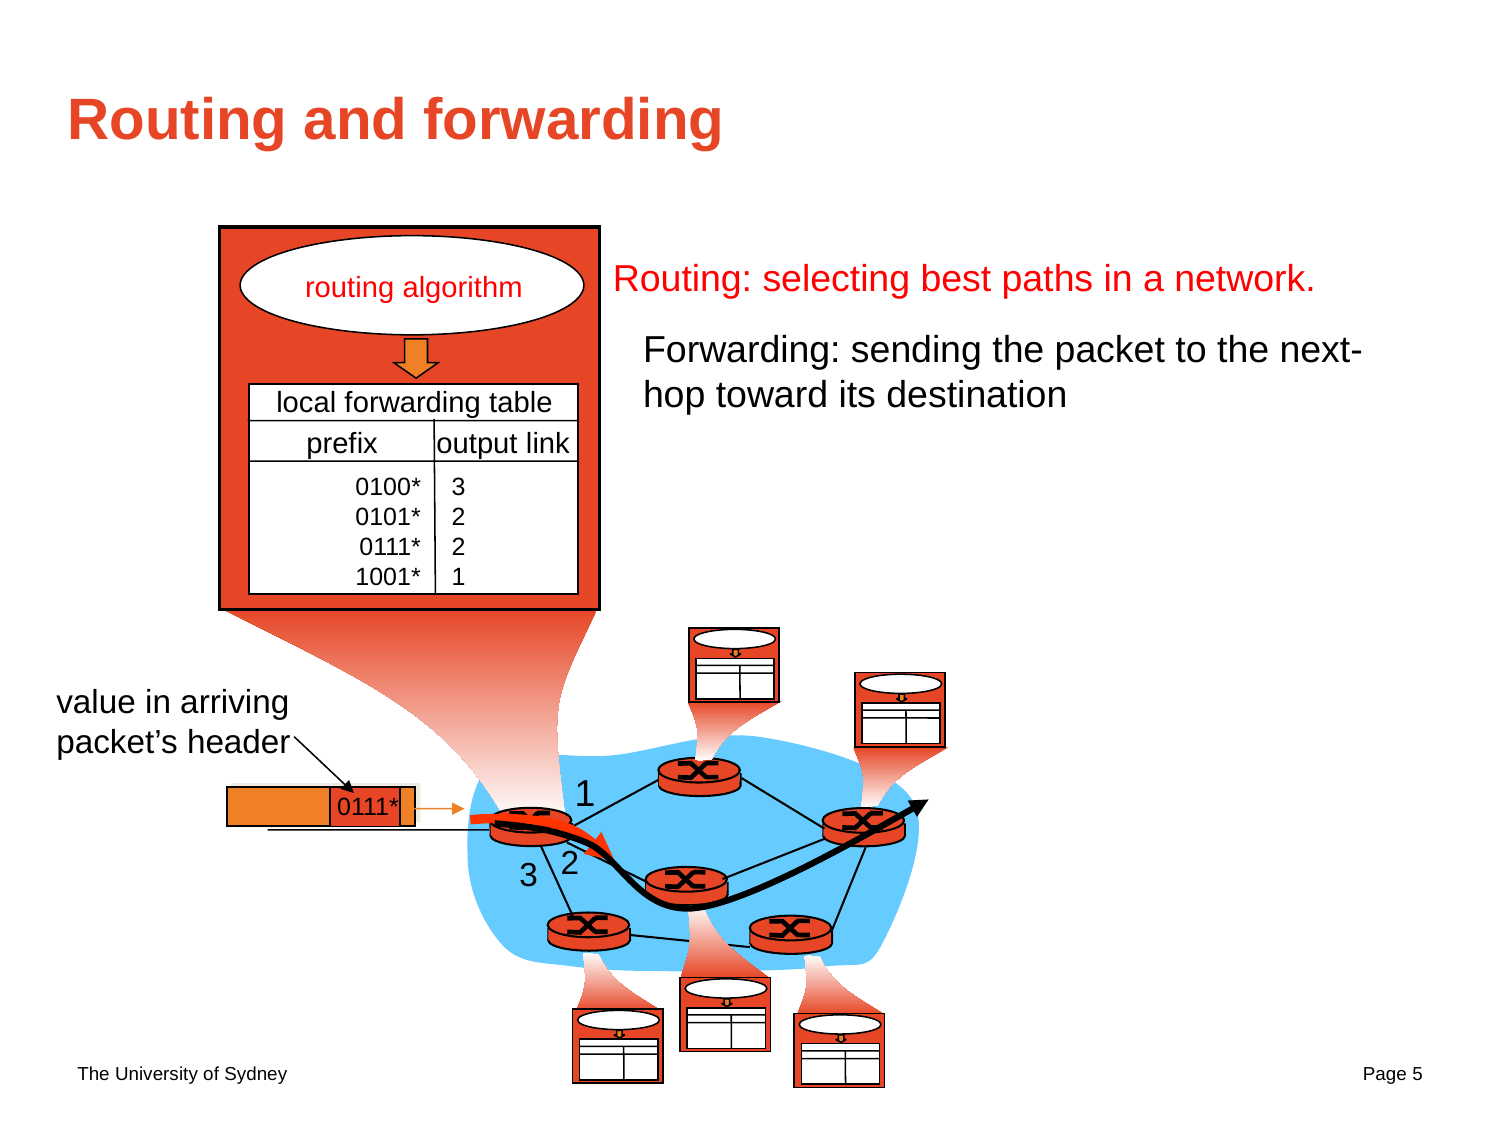

# Routing and forwarding

routing algorithm

local forwarding table

prefix
output link

0100*
0101*
0111*
1001*
3
2
2
1

value in arriving
packet’s header

1

0111*

2

3

Routing: selecting best paths in a network.
Forwarding: sending the packet to the next-hop toward its destination